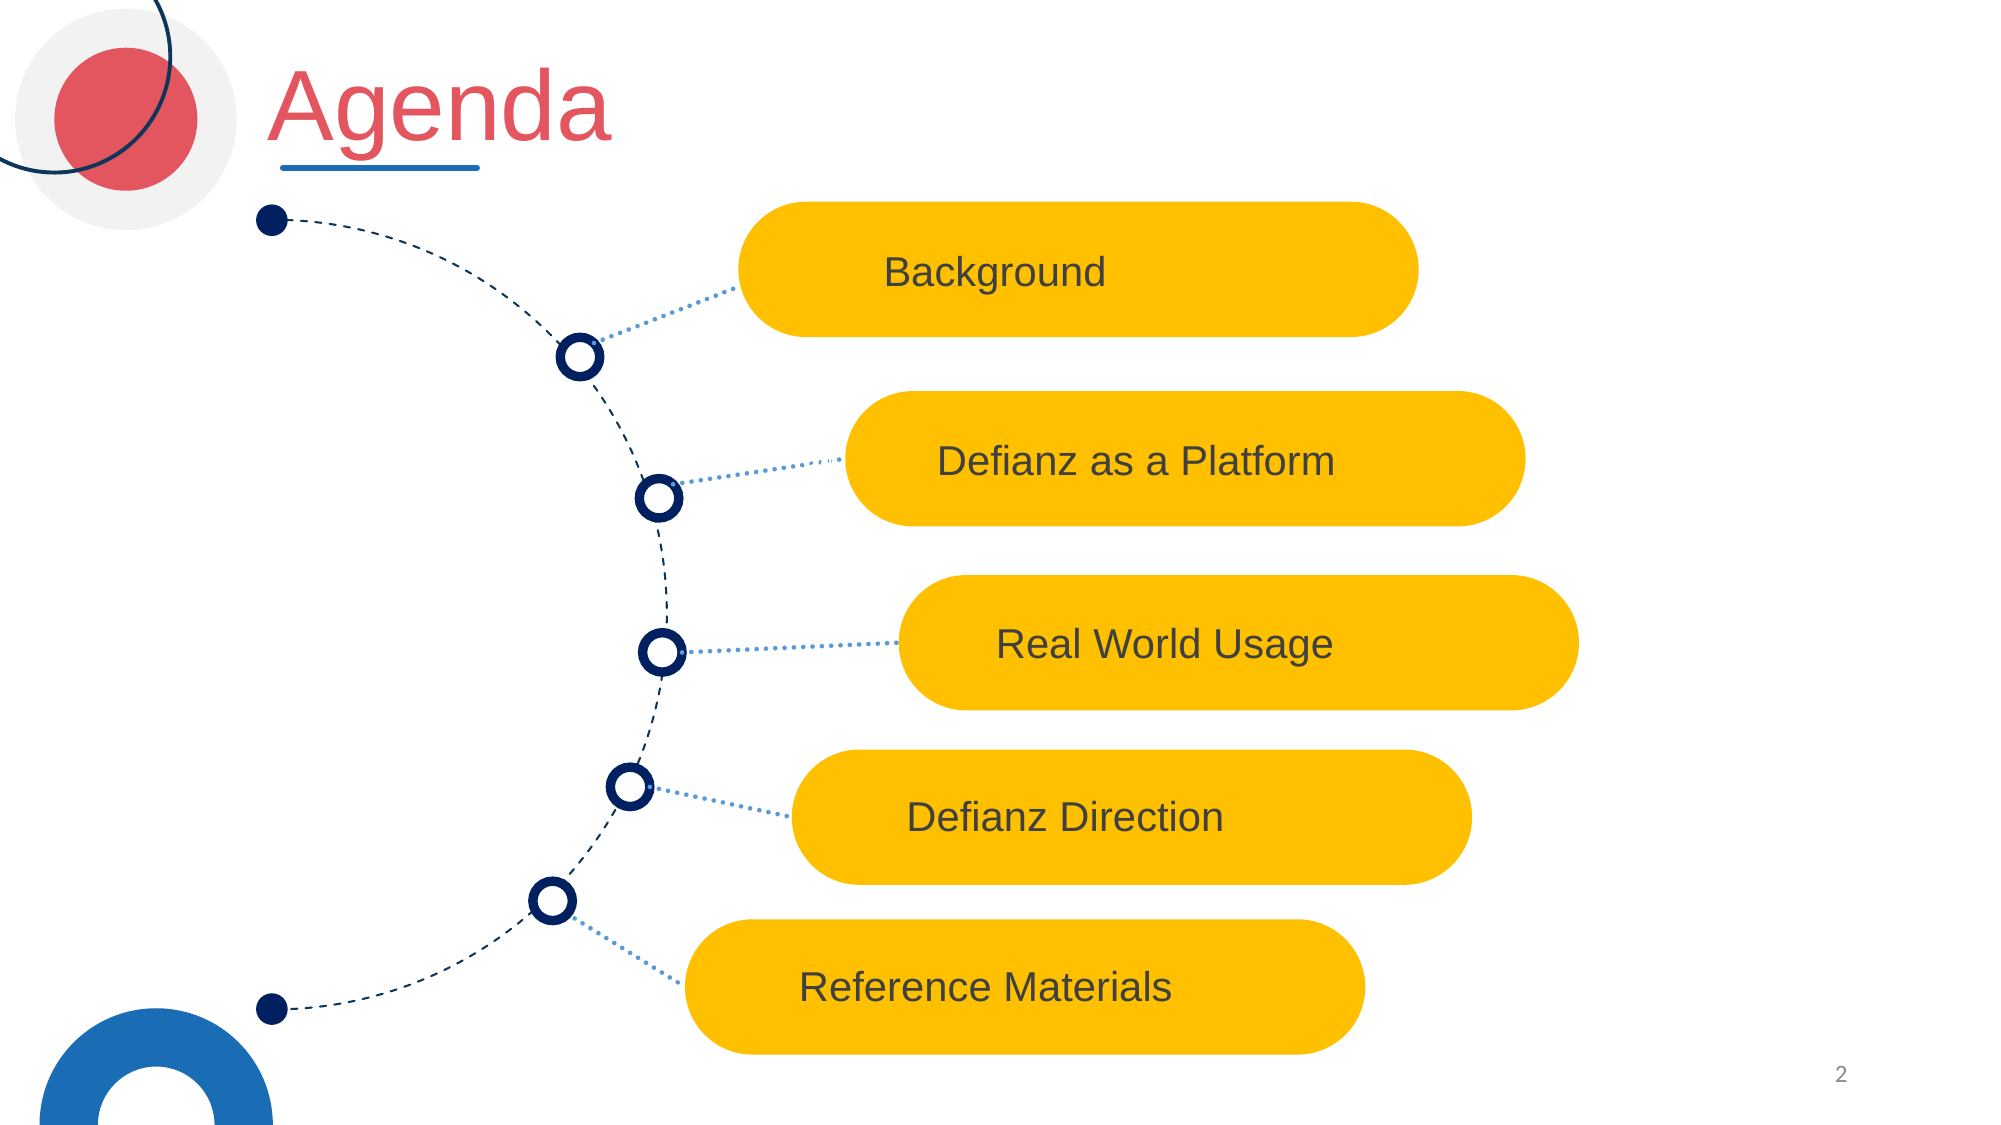

Agenda

Background

Defianz as a Platform

Real World Usage

Defianz Direction

Reference Materials

2